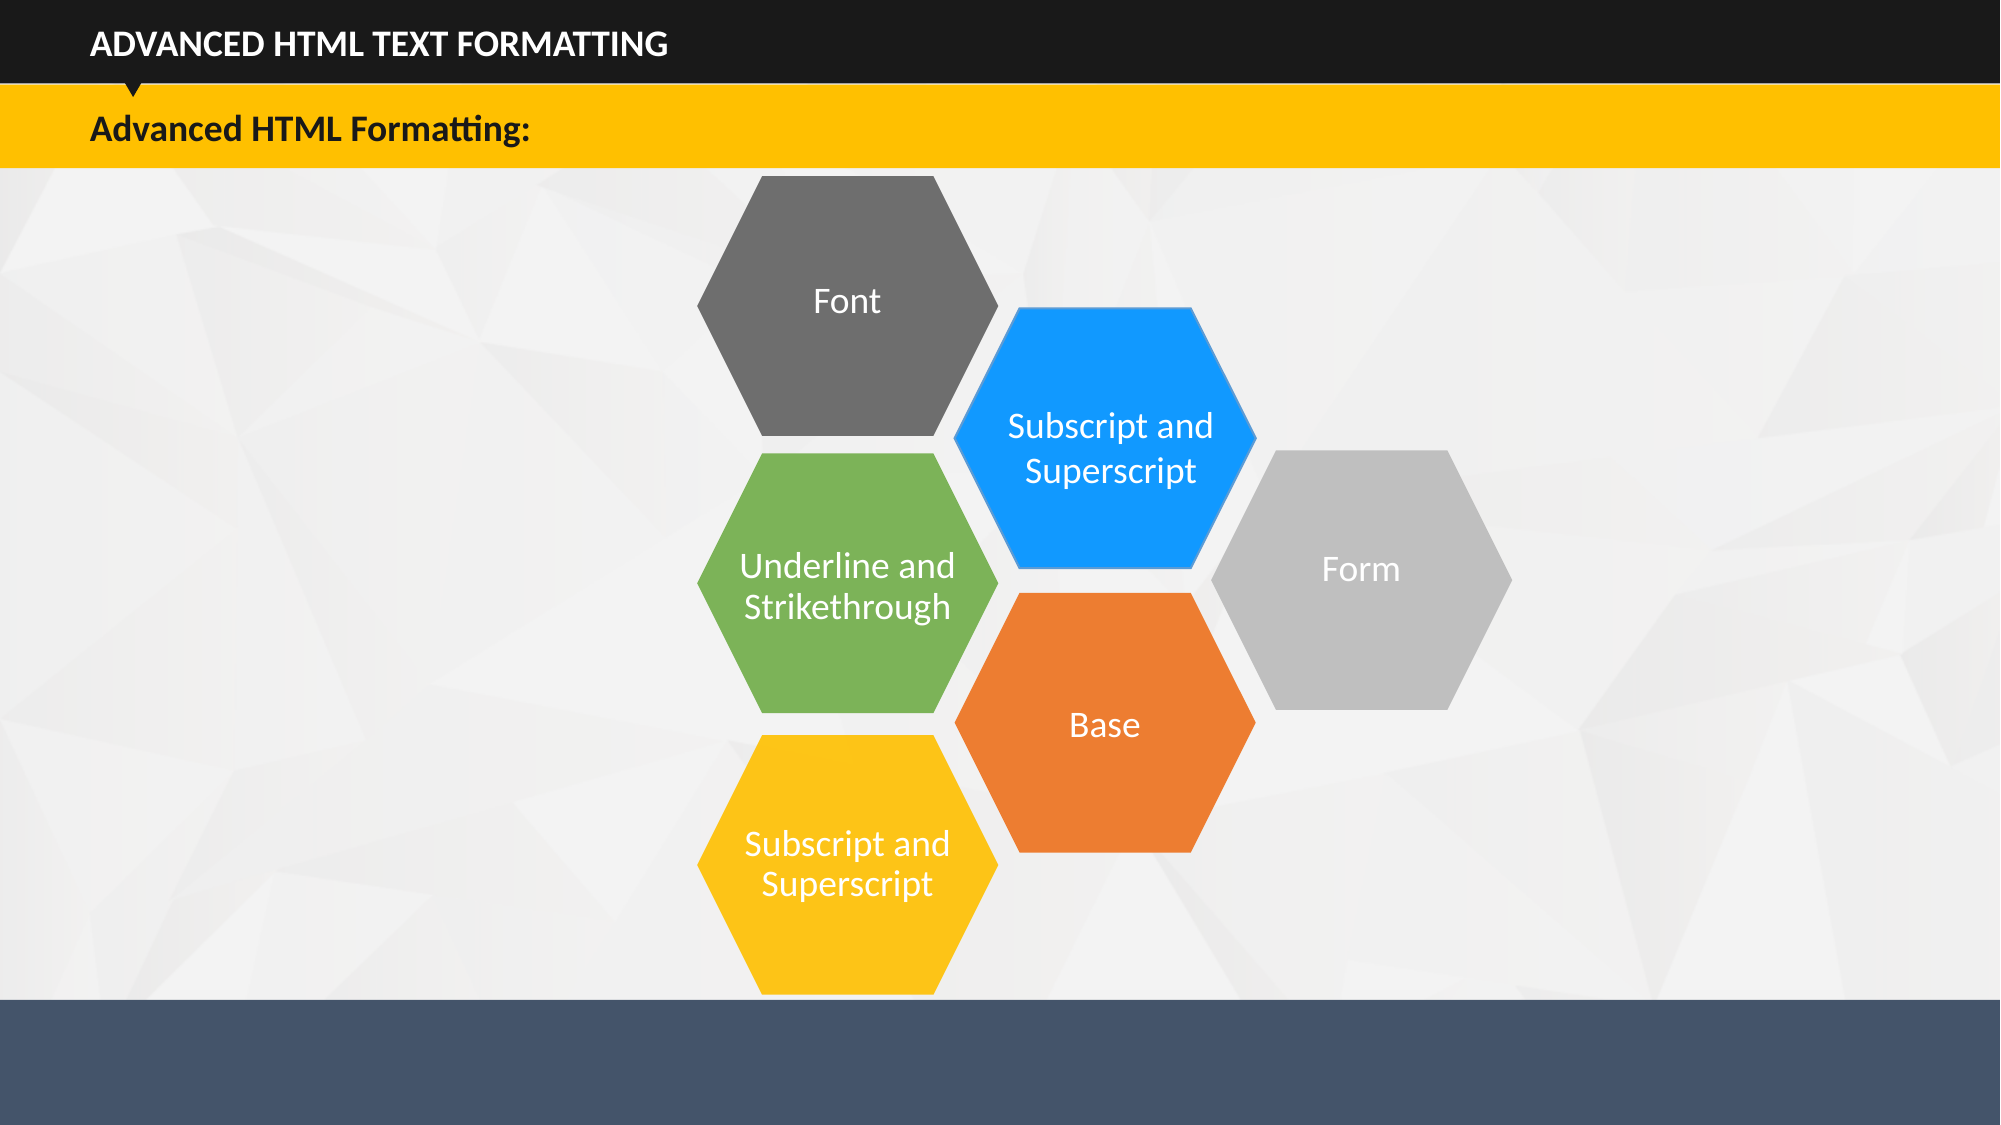

ADVANCED HTML TEXT FORMATTING

Advanced HTML Formatting:

Font

Subscript and Superscript

Form

Underline and Strikethrough

Base

Subscript and Superscript